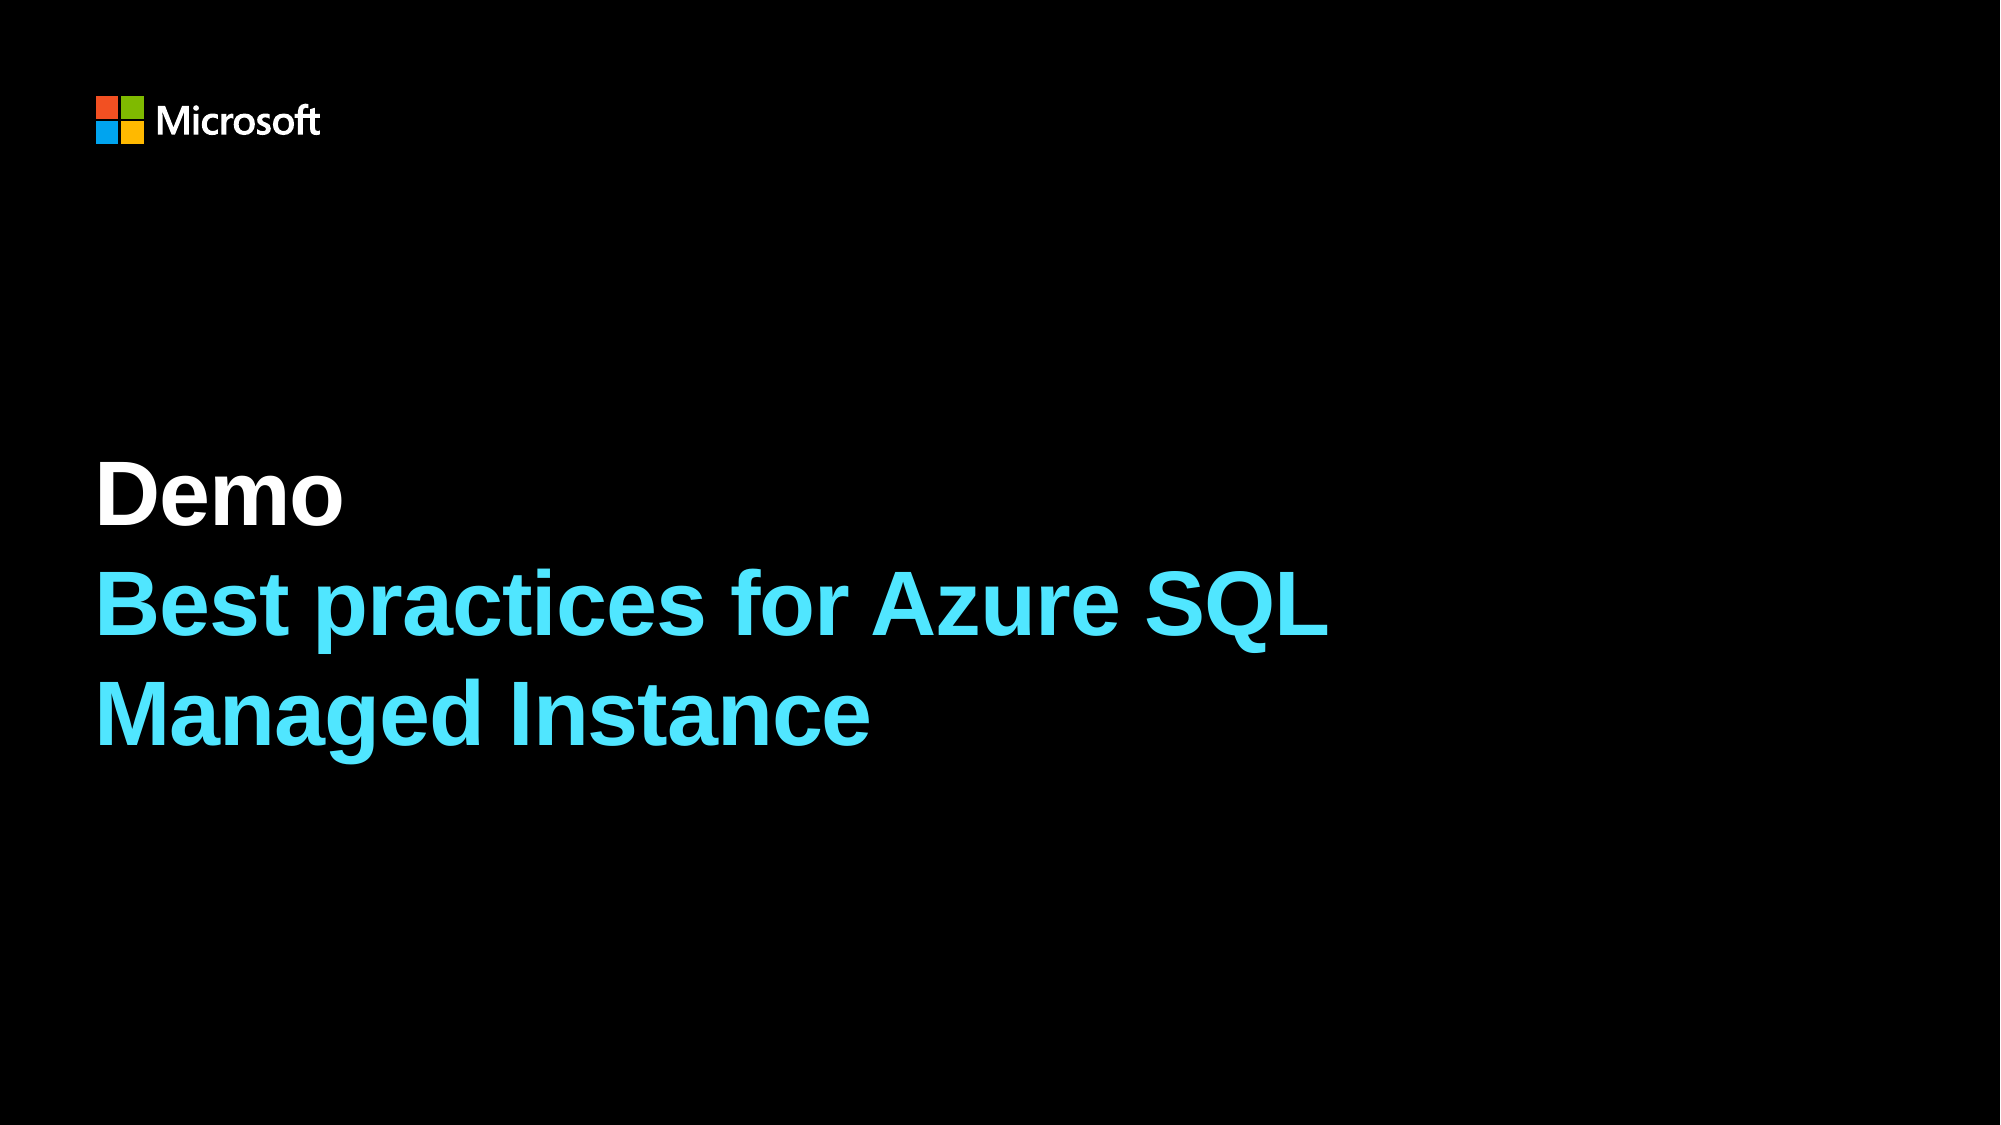

# Demo Best practices for Azure SQL Managed Instance